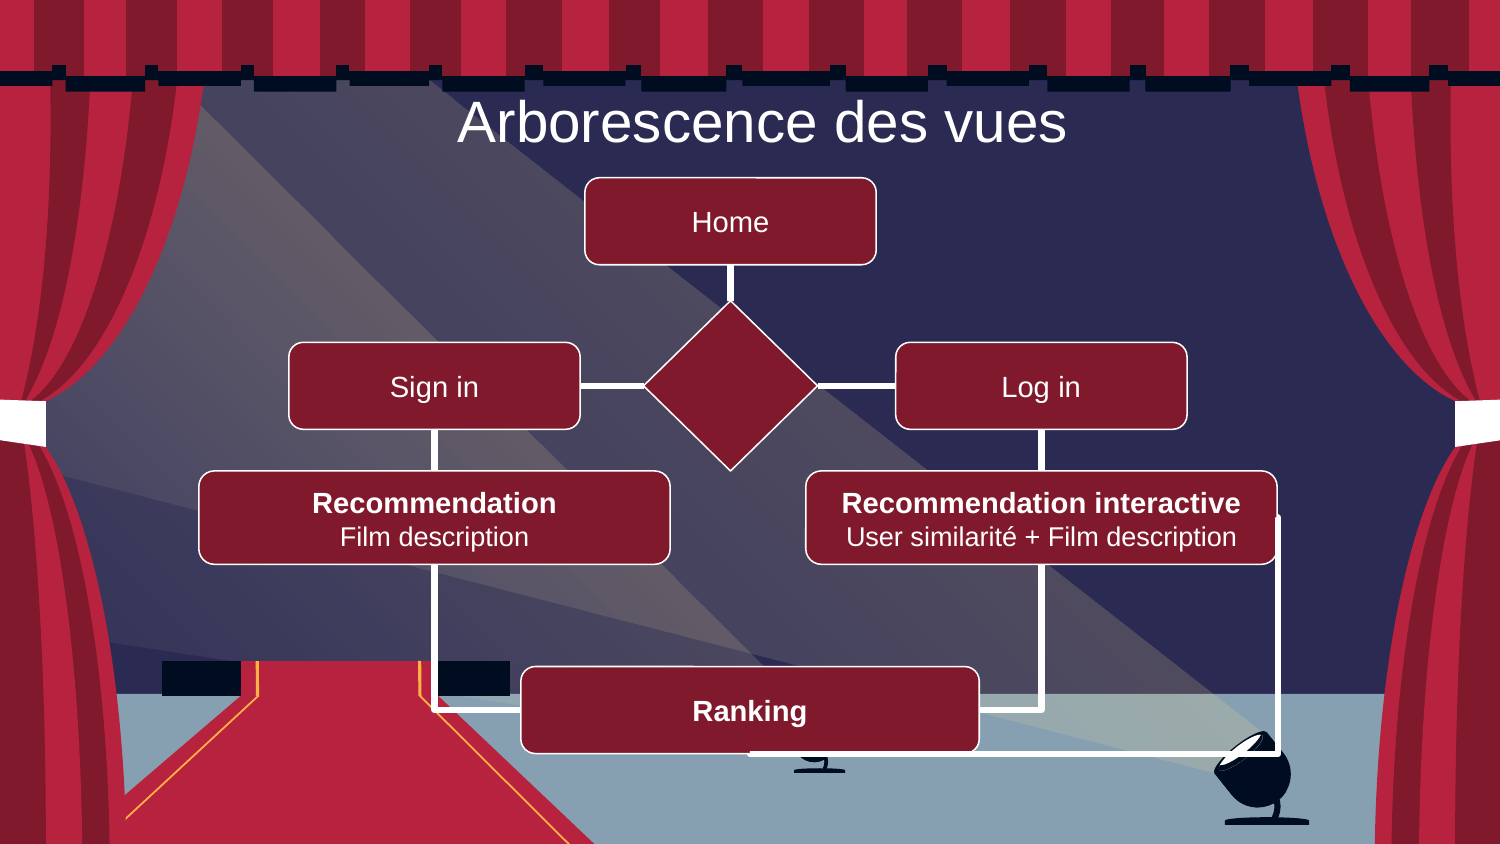

Arborescence des vues
Home

Sign in
Log in
Recommendation
Film description
Recommendation interactive
User similarité + Film description
Ranking